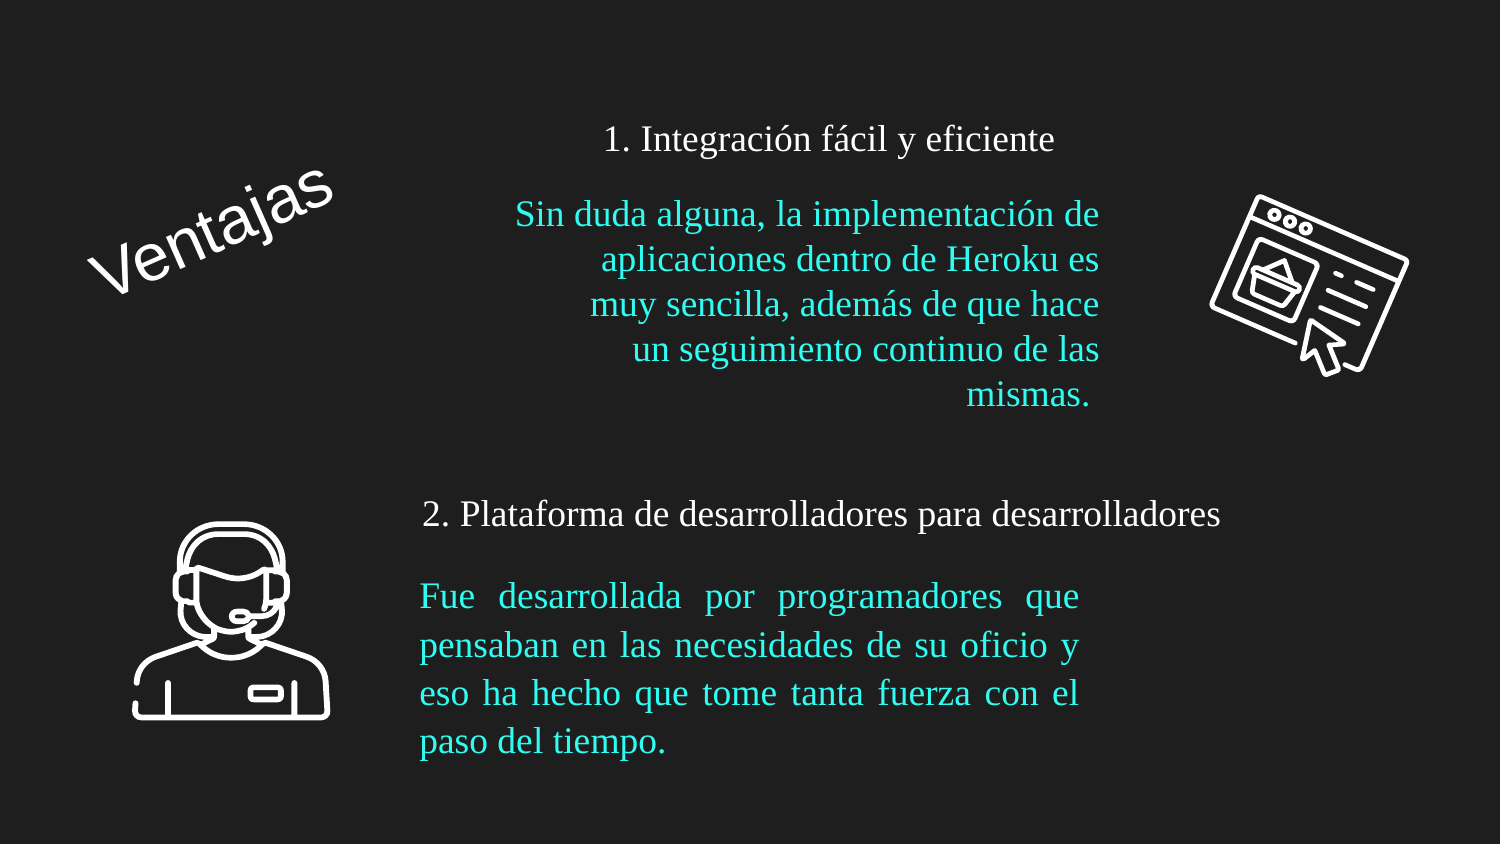

# 1. Integración fácil y eficiente
Ventajas
Sin duda alguna, la implementación de aplicaciones dentro de Heroku es muy sencilla, además de que hace un seguimiento continuo de las mismas.

2. Plataforma de desarrolladores para desarrolladores

Fue desarrollada por programadores que pensaban en las necesidades de su oficio y eso ha hecho que tome tanta fuerza con el paso del tiempo.